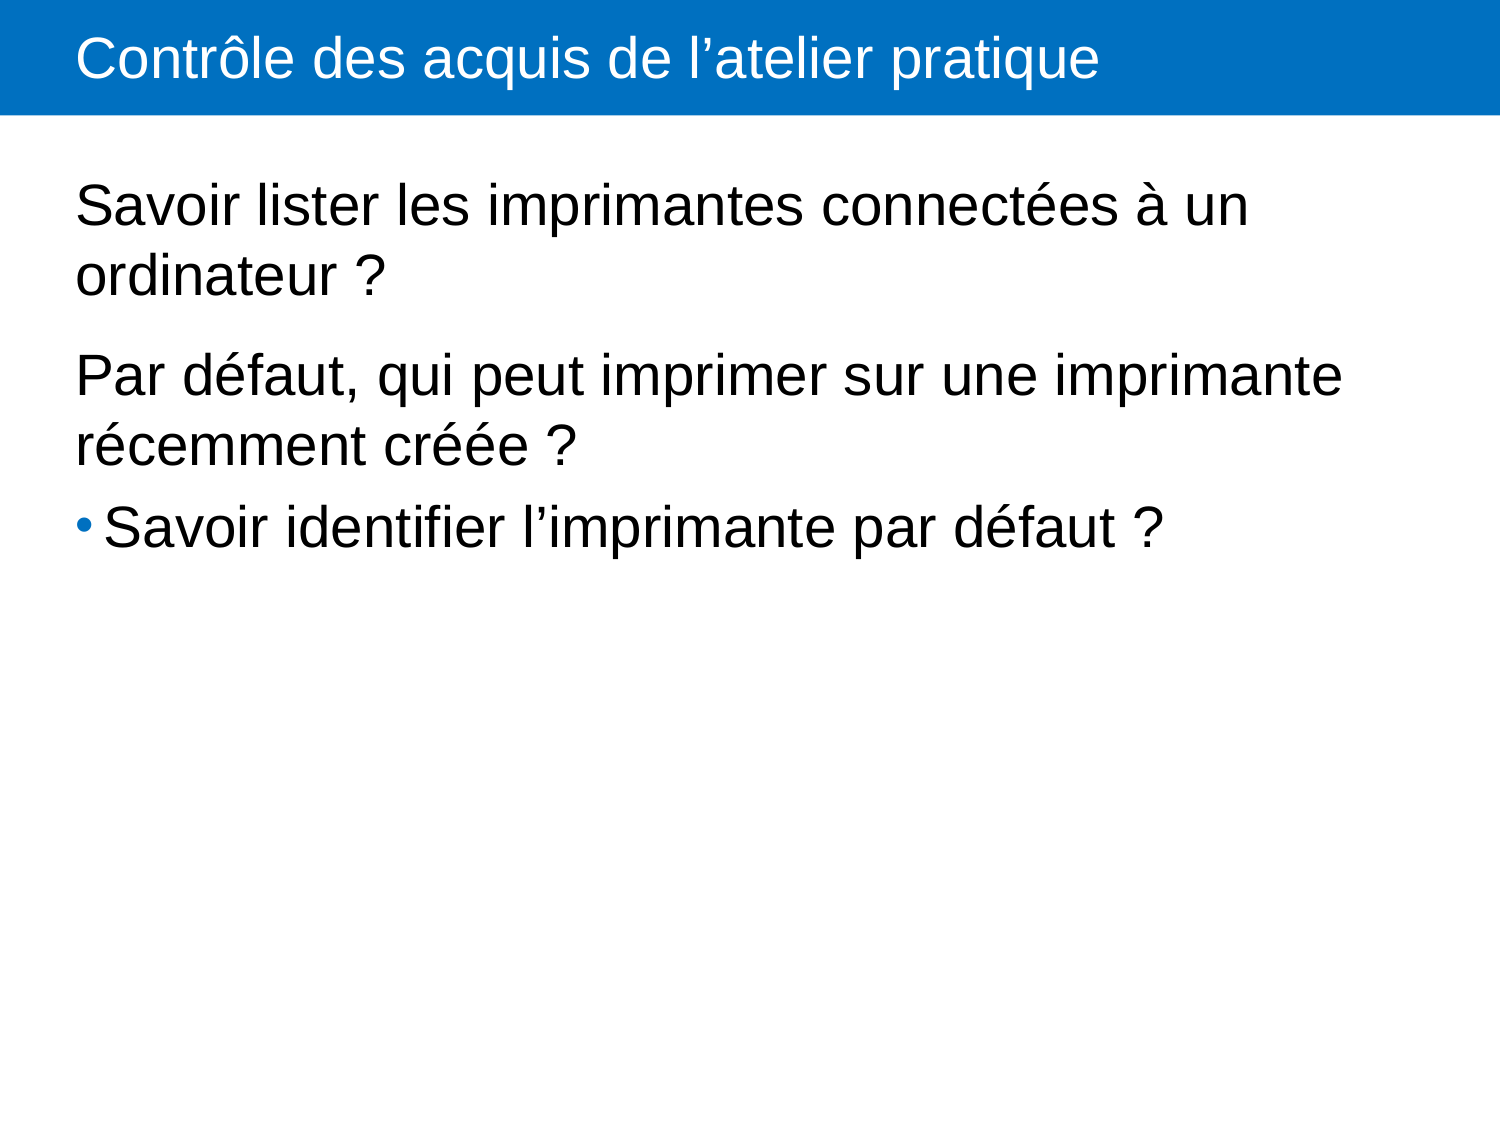

# Contrôle des acquis de l’atelier pratique
Savoir lister les imprimantes connectées à un ordinateur ?
Par défaut, qui peut imprimer sur une imprimante récemment créée ?
Savoir identifier l’imprimante par défaut ?